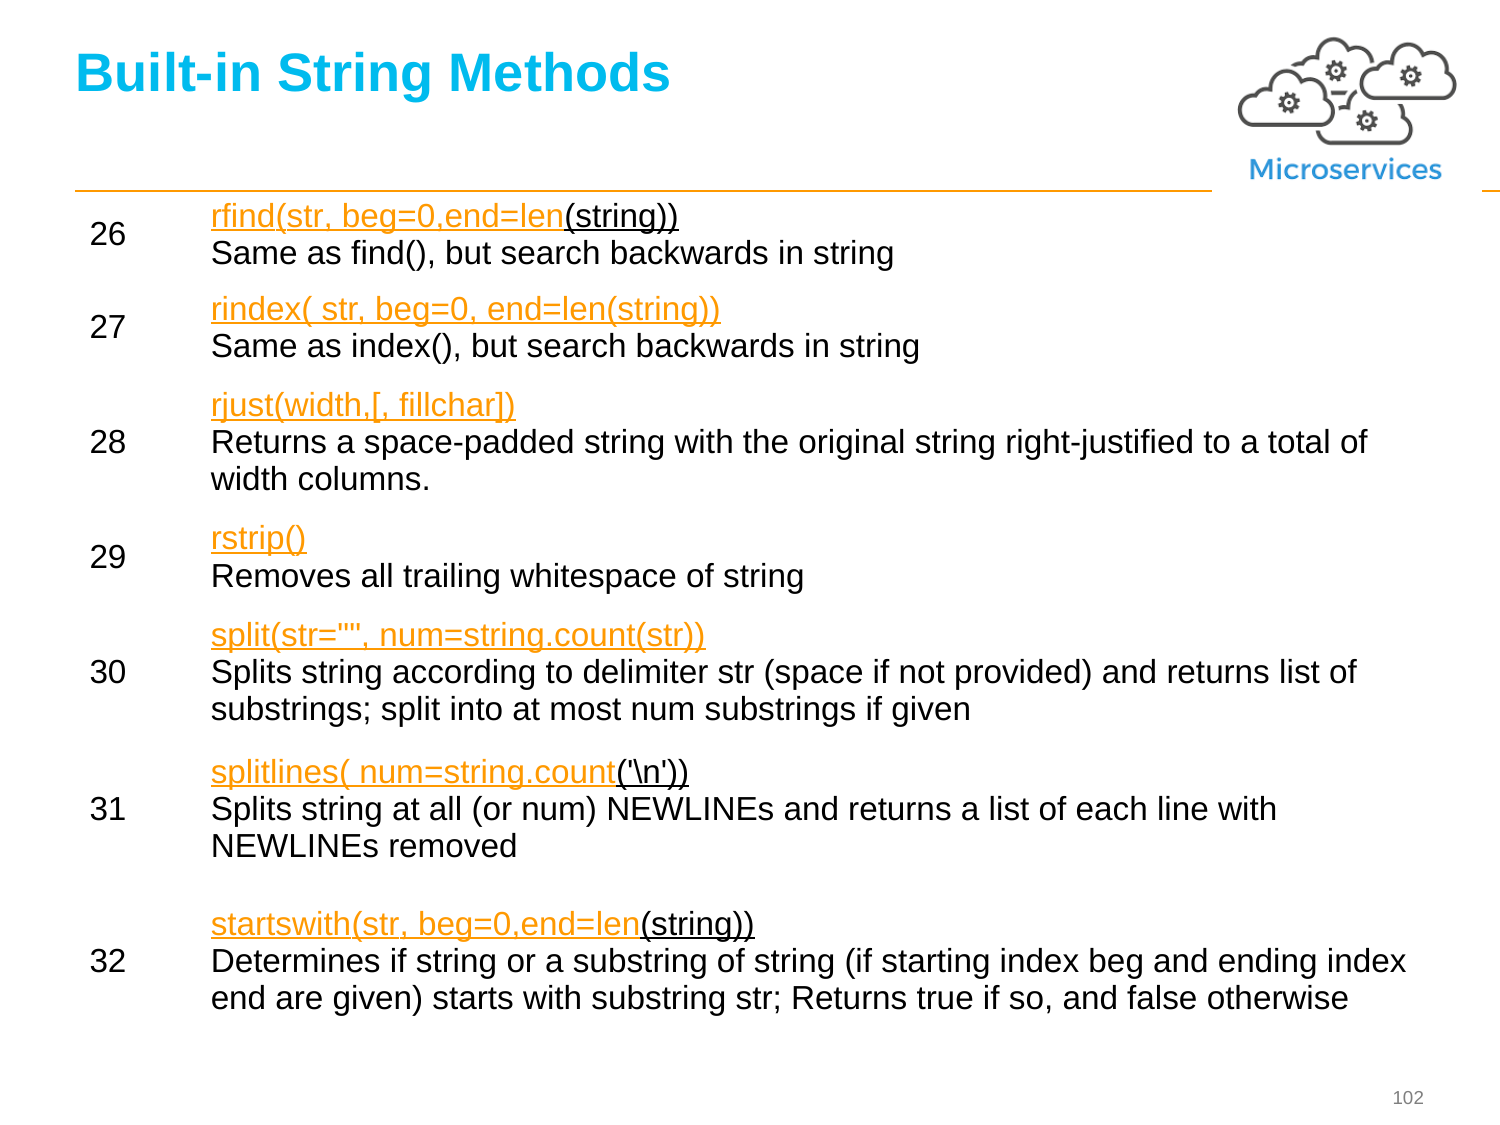

102
# Built-in String Methods
| 26 | rfind(str, beg=0,end=len(string)) Same as find(), but search backwards in string |
| --- | --- |
| 27 | rindex( str, beg=0, end=len(string)) Same as index(), but search backwards in string |
| 28 | rjust(width,[, fillchar]) Returns a space-padded string with the original string right-justified to a total of width columns. |
| 29 | rstrip() Removes all trailing whitespace of string |
| 30 | split(str="", num=string.count(str)) Splits string according to delimiter str (space if not provided) and returns list of substrings; split into at most num substrings if given |
| 31 | splitlines( num=string.count('\n')) Splits string at all (or num) NEWLINEs and returns a list of each line with NEWLINEs removed |
| 32 | startswith(str, beg=0,end=len(string)) Determines if string or a substring of string (if starting index beg and ending index end are given) starts with substring str; Returns true if so, and false otherwise |